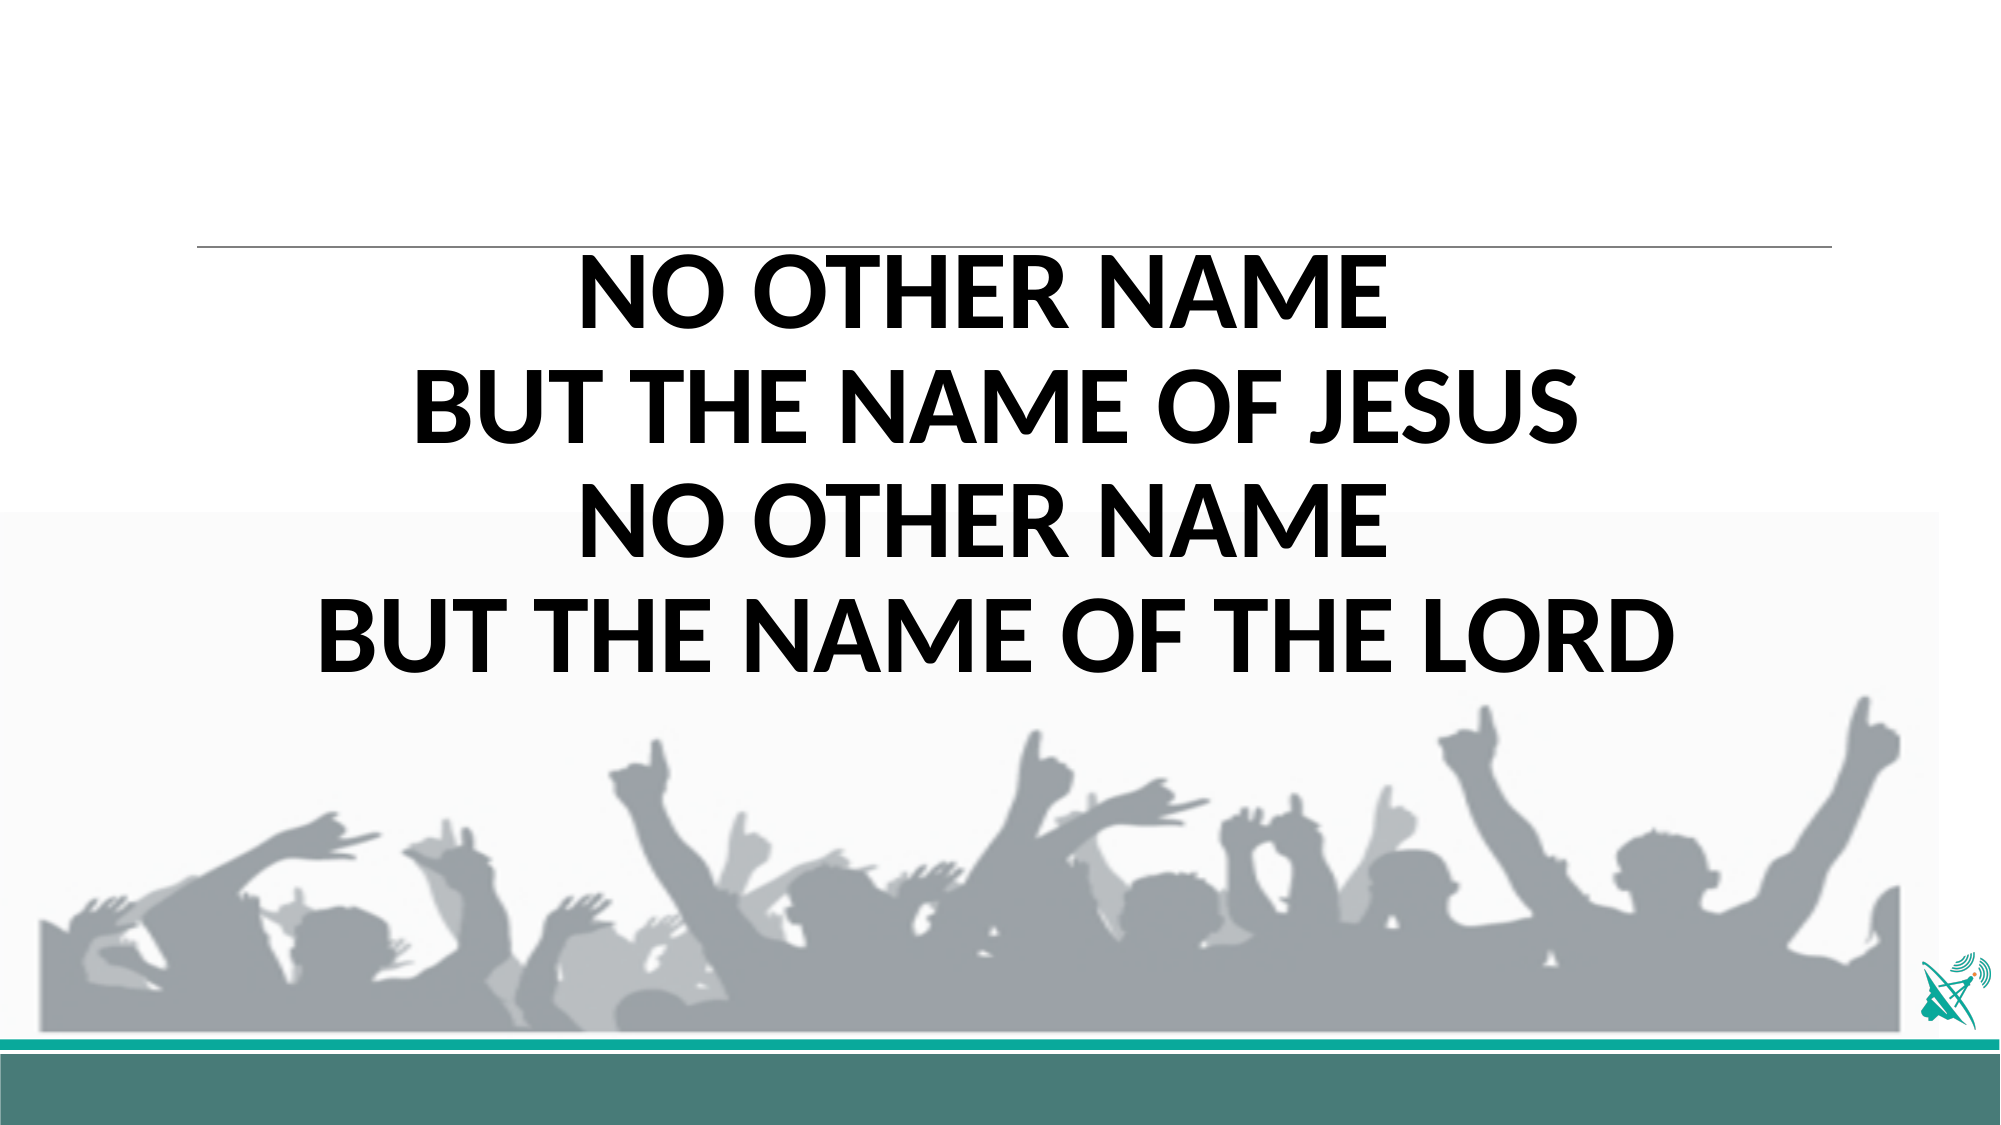

# NO OTHER NAME BUT THE NAME OF JESUS NO OTHER NAME BUT THE NAME OF THE LORD